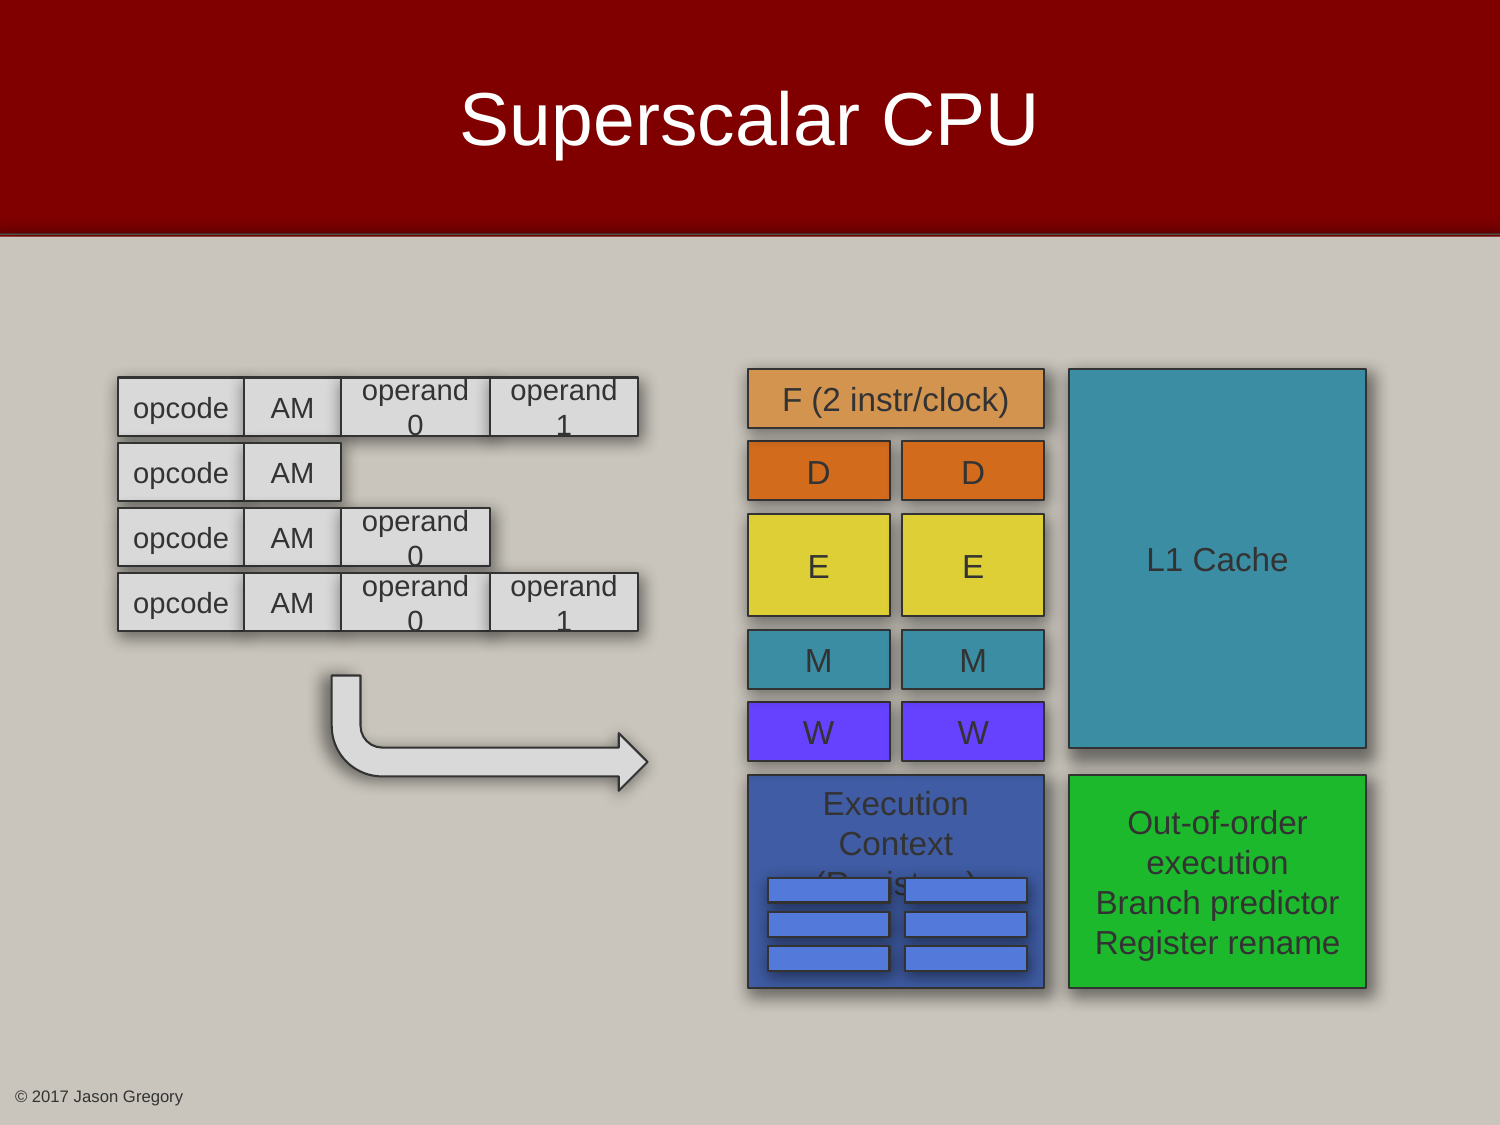

# Superscalar CPU
F (2 instr/clock)
L1 Cache
D
D
E
E
M
M
W
W
Execution Context
(Registers)

Out-of-order execution
Branch predictor
Register rename
opcode
AM
operand0
operand1
opcode
AM
opcode
AM
operand0
opcode
AM
operand0
operand1

© 2017 Jason Gregory